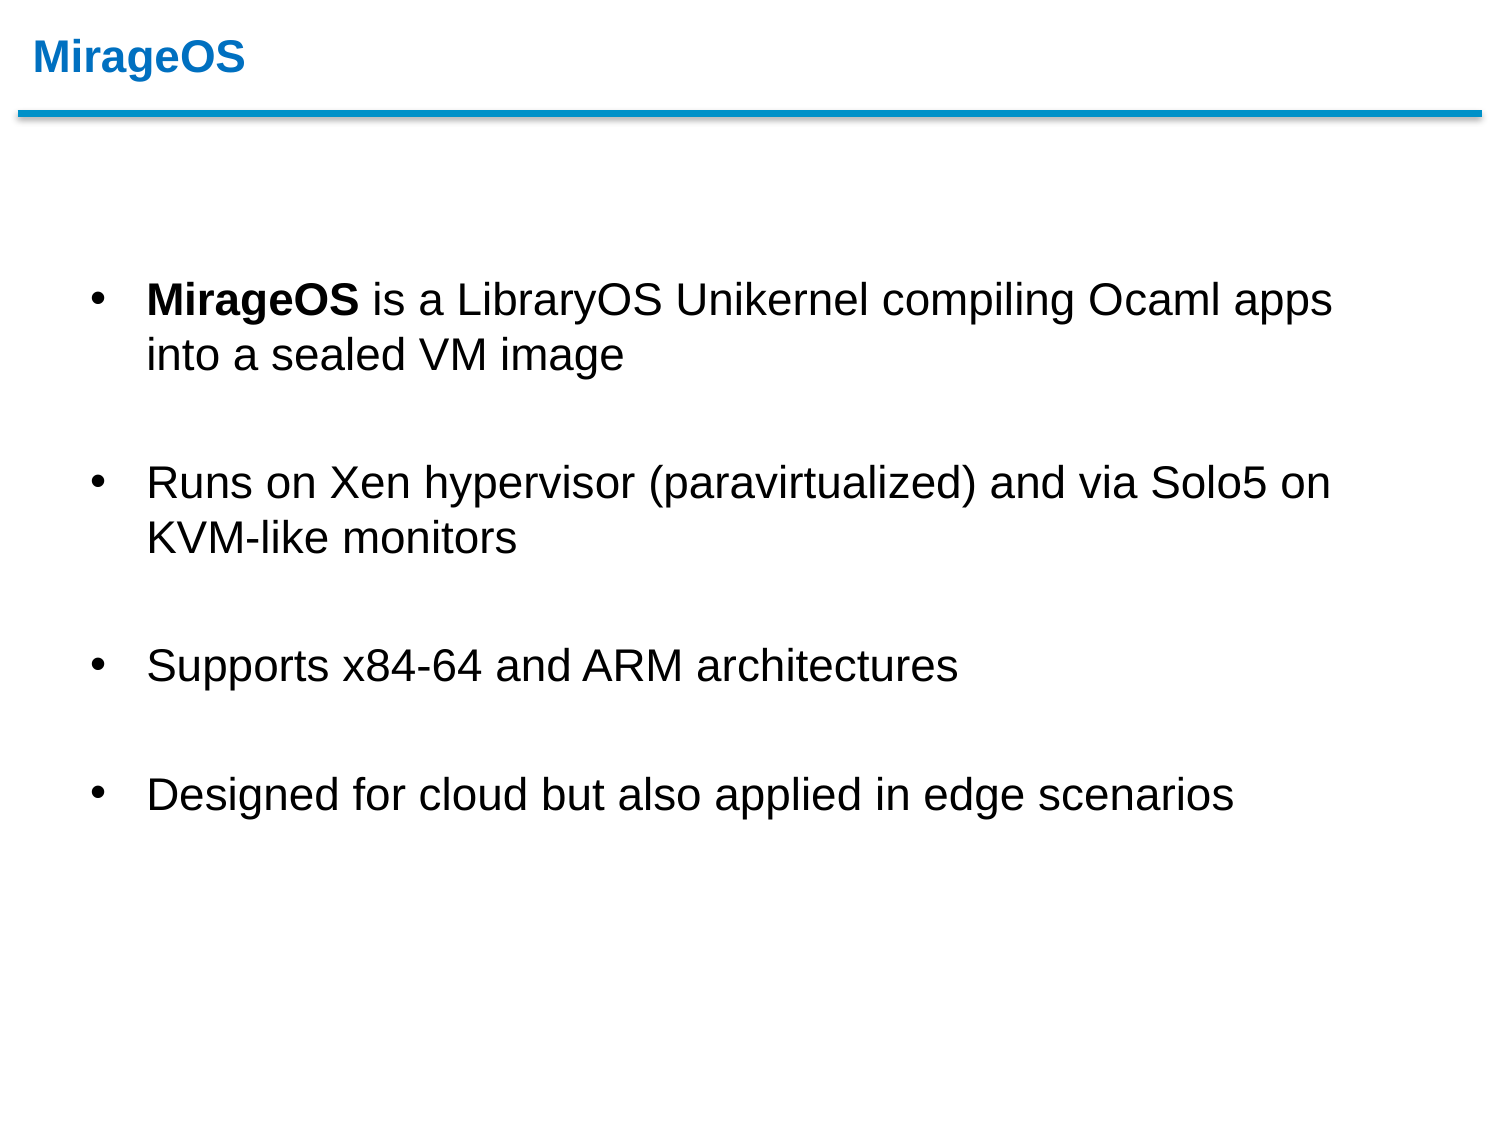

# MirageOS
MirageOS is a LibraryOS Unikernel compiling Ocaml apps into a sealed VM image

Runs on Xen hypervisor (paravirtualized) and via Solo5 on KVM-like monitors

Supports x84-64 and ARM architectures

Designed for cloud but also applied in edge scenarios